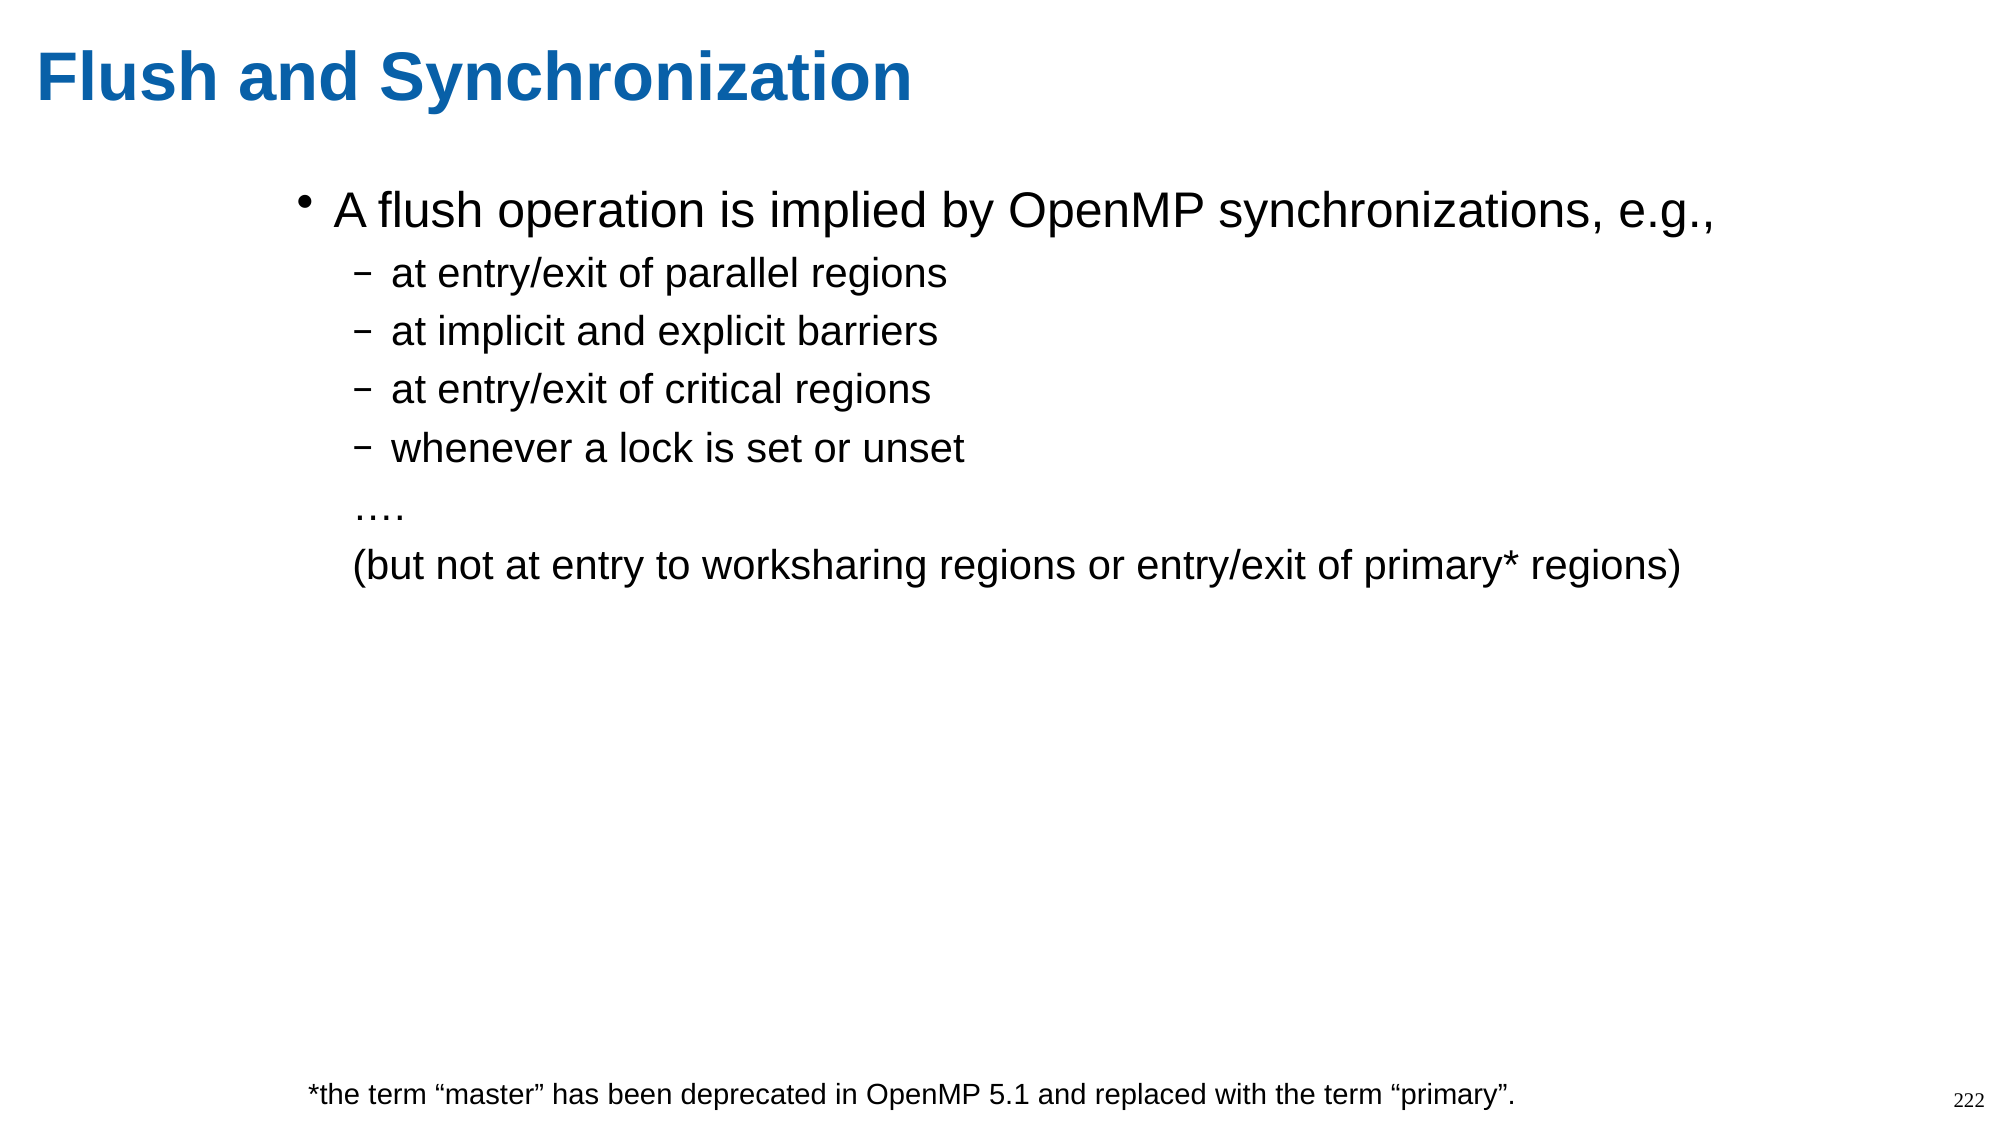

# Flush and Synchronization
A flush operation is implied by OpenMP synchronizations, e.g.,
at entry/exit of parallel regions
at implicit and explicit barriers
at entry/exit of critical regions
whenever a lock is set or unset
….
(but not at entry to worksharing regions or entry/exit of primary* regions)
*the term “master” has been deprecated in OpenMP 5.1 and replaced with the term “primary”.
222